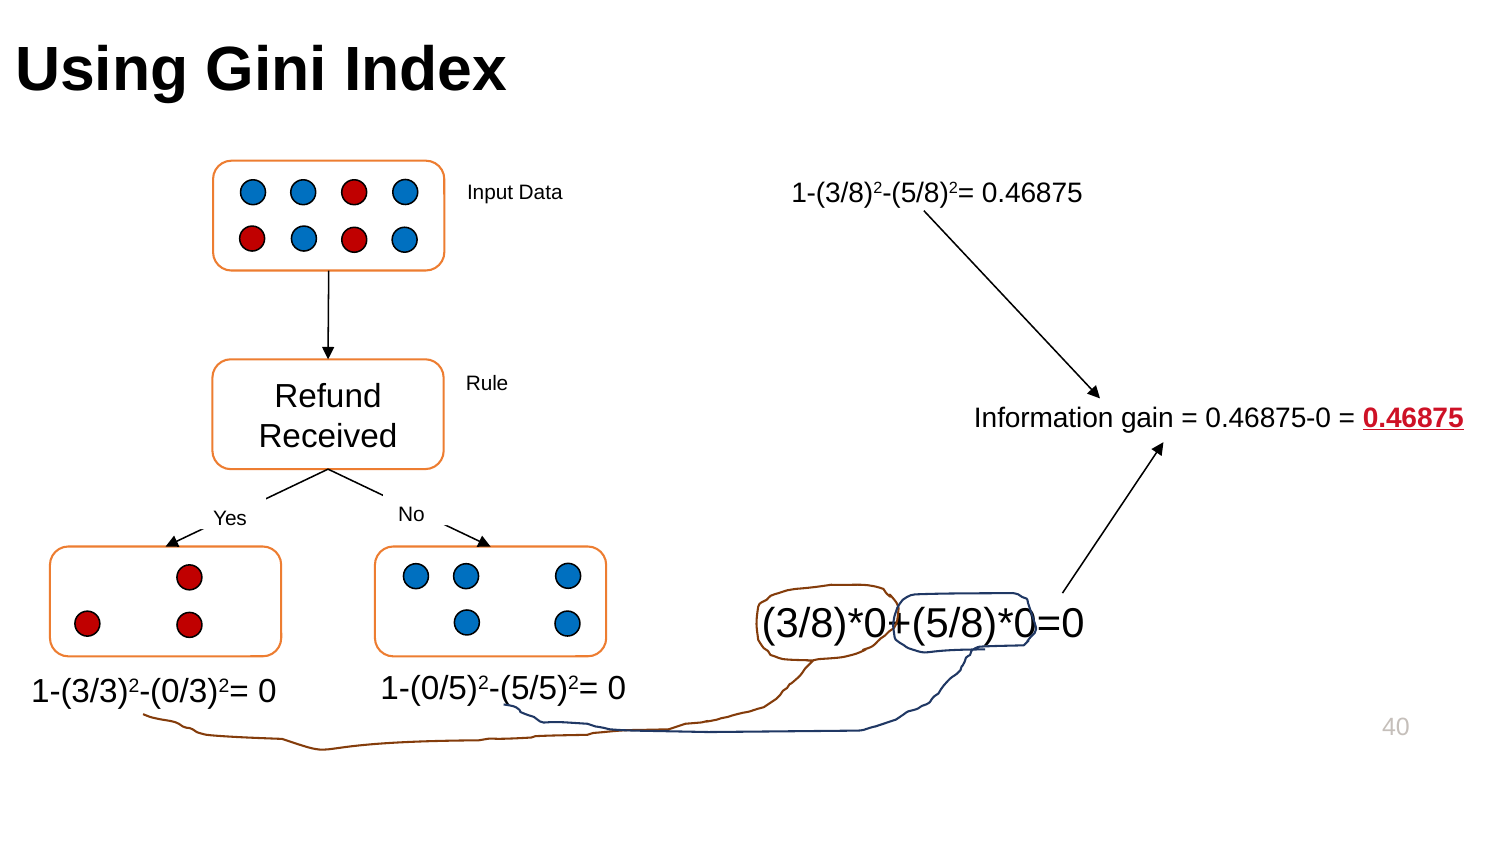

# Using Gini Index

1-(3/8)2-(5/8)2= 0.46875
Input Data

Refund Received
Rule
Information gain = 0.46875-0 = 0.46875
No
Yes

(3/8)*0+(5/8)*0=0

1-(0/5)2-(5/5)2= 0
1-(3/3)2-(0/3)2= 0
40